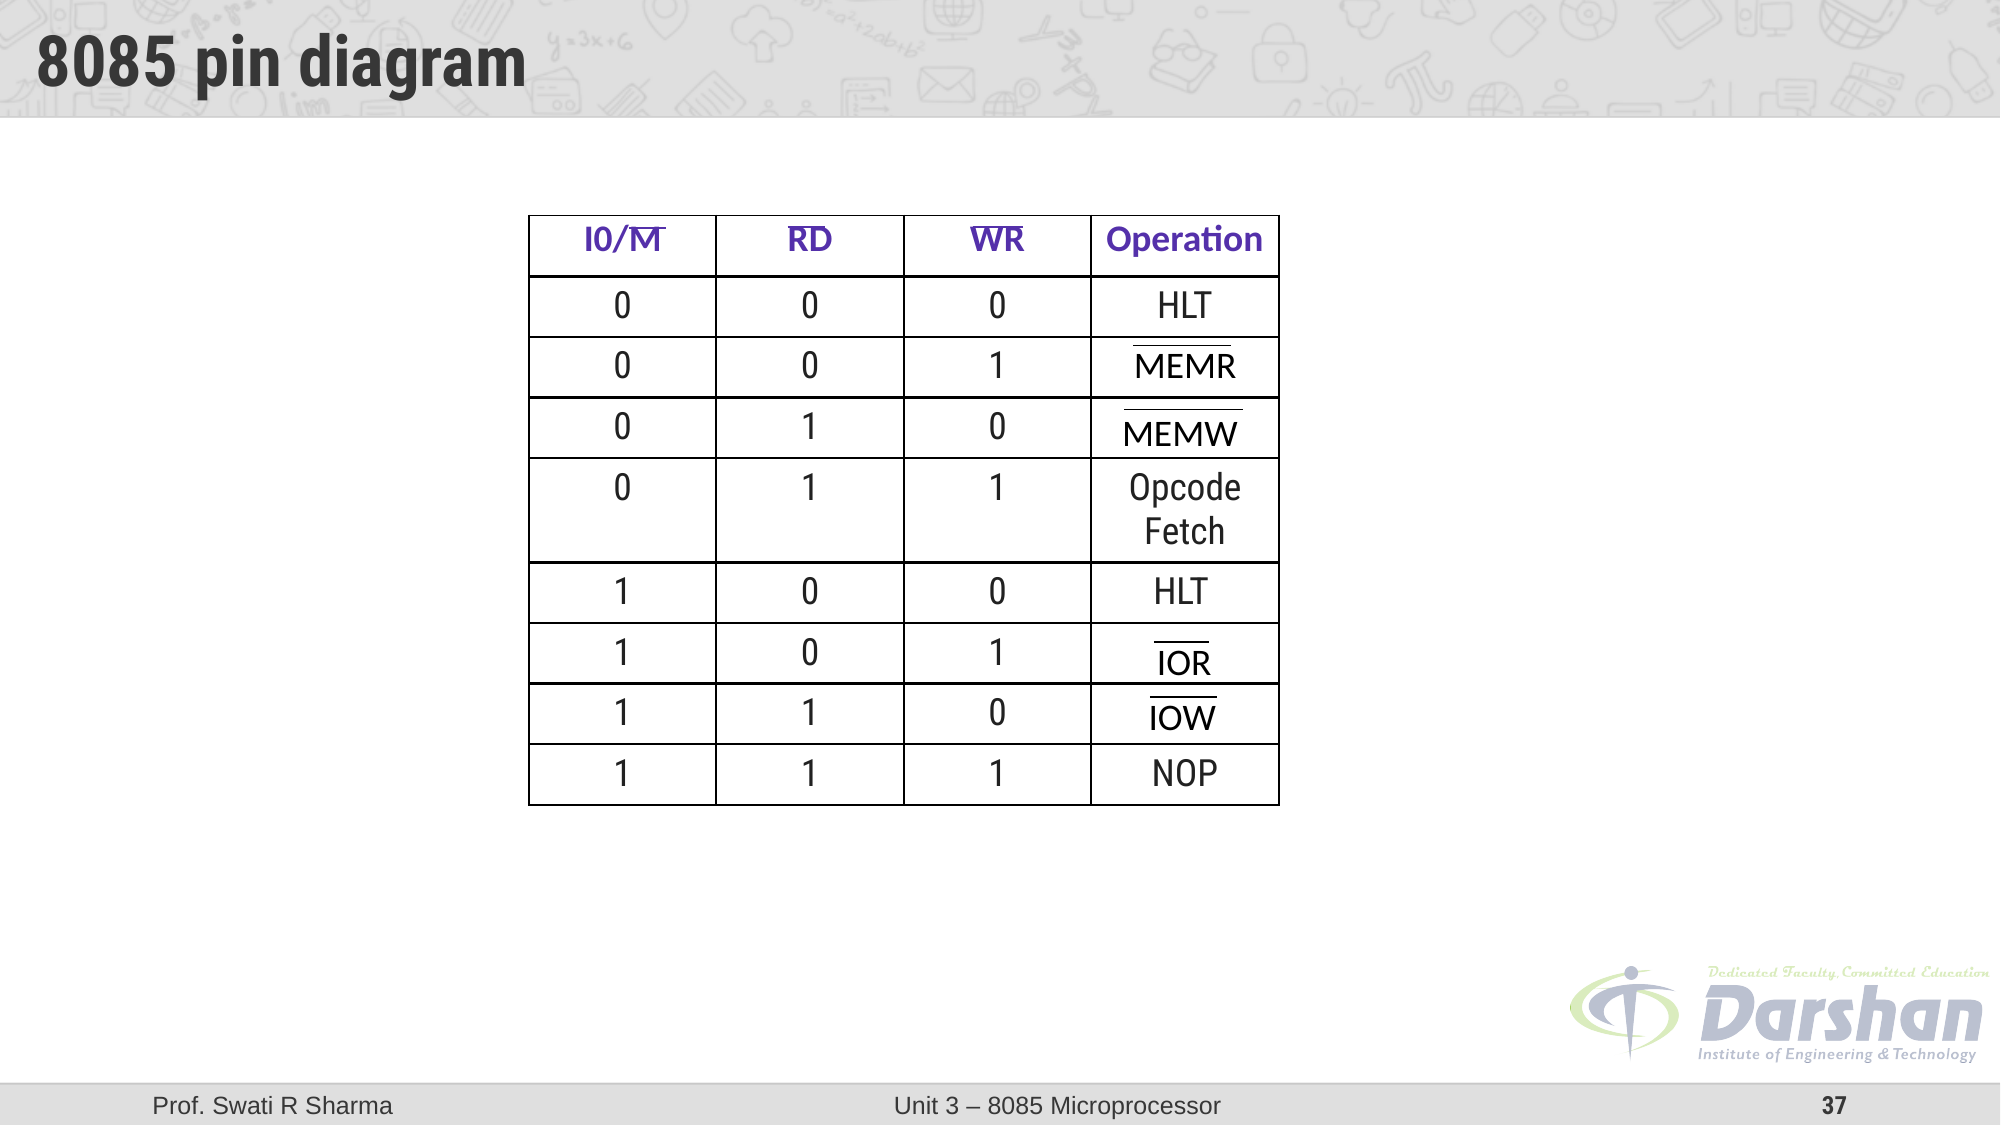

# 8085 pin diagram
| I0/M | RD | WR | Operation |
| --- | --- | --- | --- |
| 0 | 0 | 0 | HLT |
| --- | --- | --- | --- |
MEMR
| 0 | 0 | 1 |  |
| --- | --- | --- | --- |
| 0 | 1 | 0 |  |
| --- | --- | --- | --- |
MEMW
| 0 | 1 | 1 | Opcode Fetch |
| --- | --- | --- | --- |
| 1 | 0 | 0 | HLT |
| --- | --- | --- | --- |
| 1 | 0 | 1 |  |
| --- | --- | --- | --- |
IOR
| 1 | 1 | 0 |  |
| --- | --- | --- | --- |
IOW
| 1 | 1 | 1 | NOP |
| --- | --- | --- | --- |